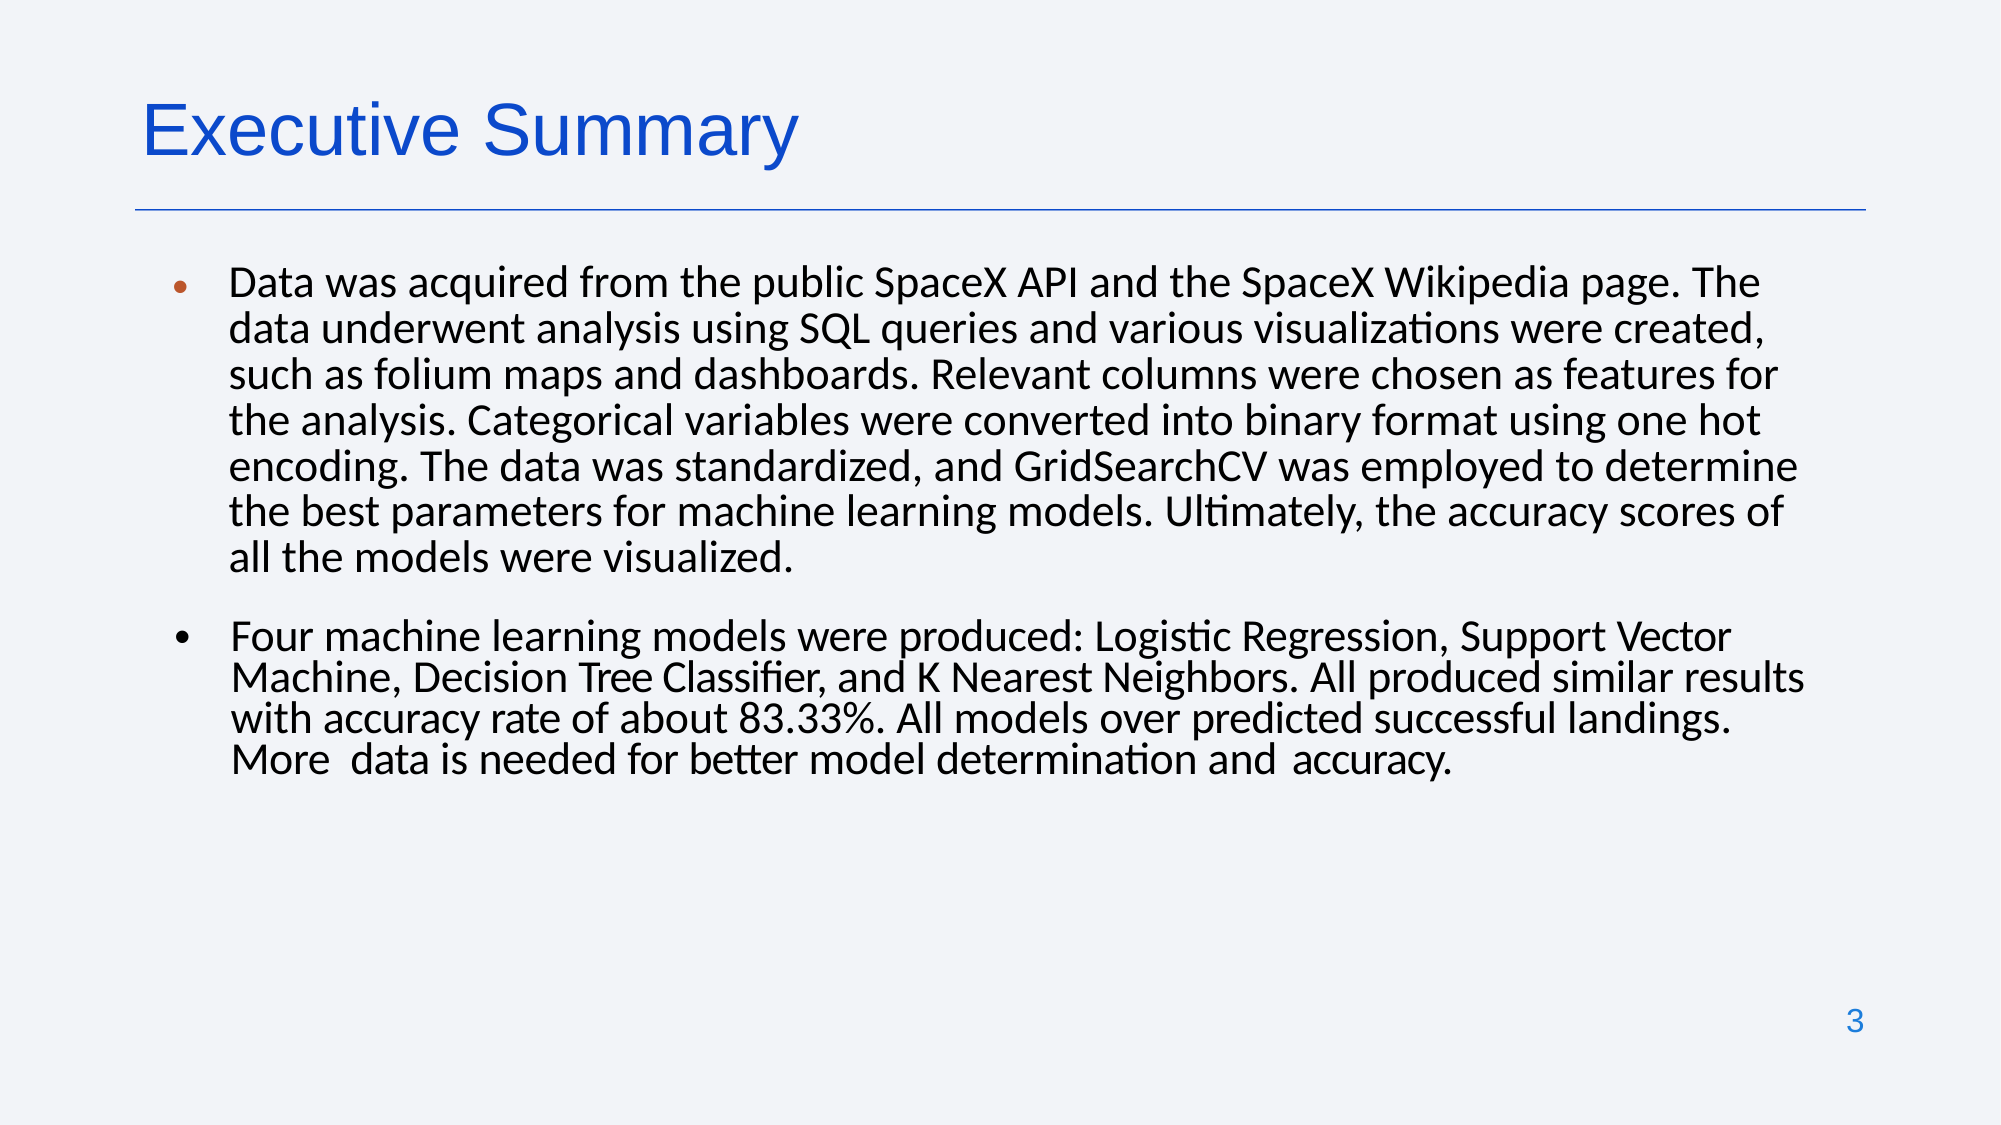

Executive Summary
Data was acquired from the public SpaceX API and the SpaceX Wikipedia page. The data underwent analysis using SQL queries and various visualizations were created, such as folium maps and dashboards. Relevant columns were chosen as features for the analysis. Categorical variables were converted into binary format using one hot encoding. The data was standardized, and GridSearchCV was employed to determine the best parameters for machine learning models. Ultimately, the accuracy scores of all the models were visualized.
Four machine learning models were produced: Logistic Regression, Support Vector  Machine, Decision Tree Classifier, and K Nearest Neighbors. All produced similar results  with accuracy rate of about 83.33%. All models over predicted successful landings. More  data is needed for better model determination and accuracy.
3